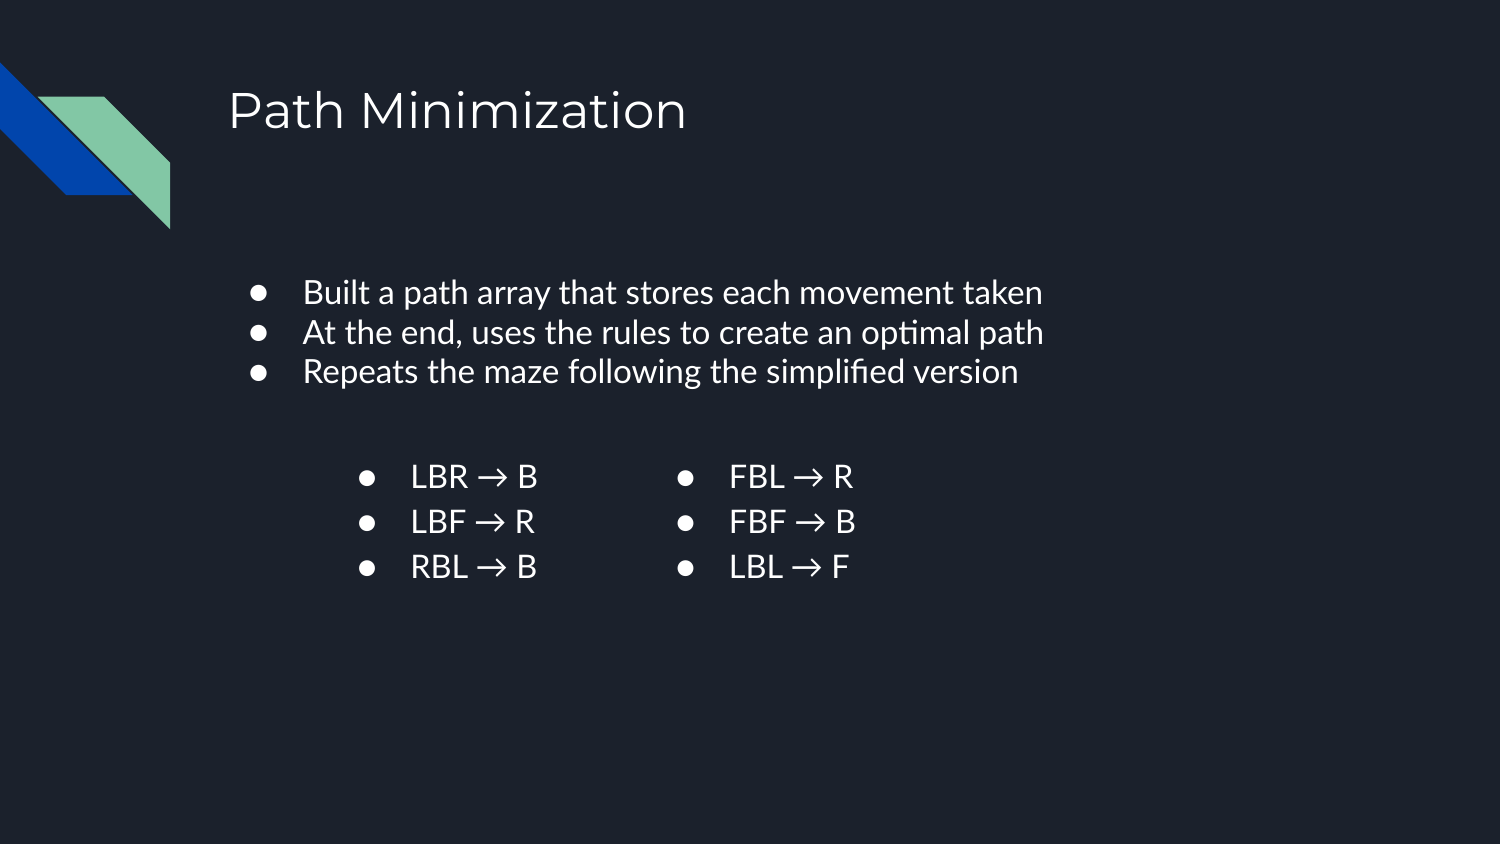

# Path Minimization
Built a path array that stores each movement taken
At the end, uses the rules to create an optimal path
Repeats the maze following the simplified version

LBR → B
LBF → R
RBL → B
FBL → R
FBF → B
LBL → F